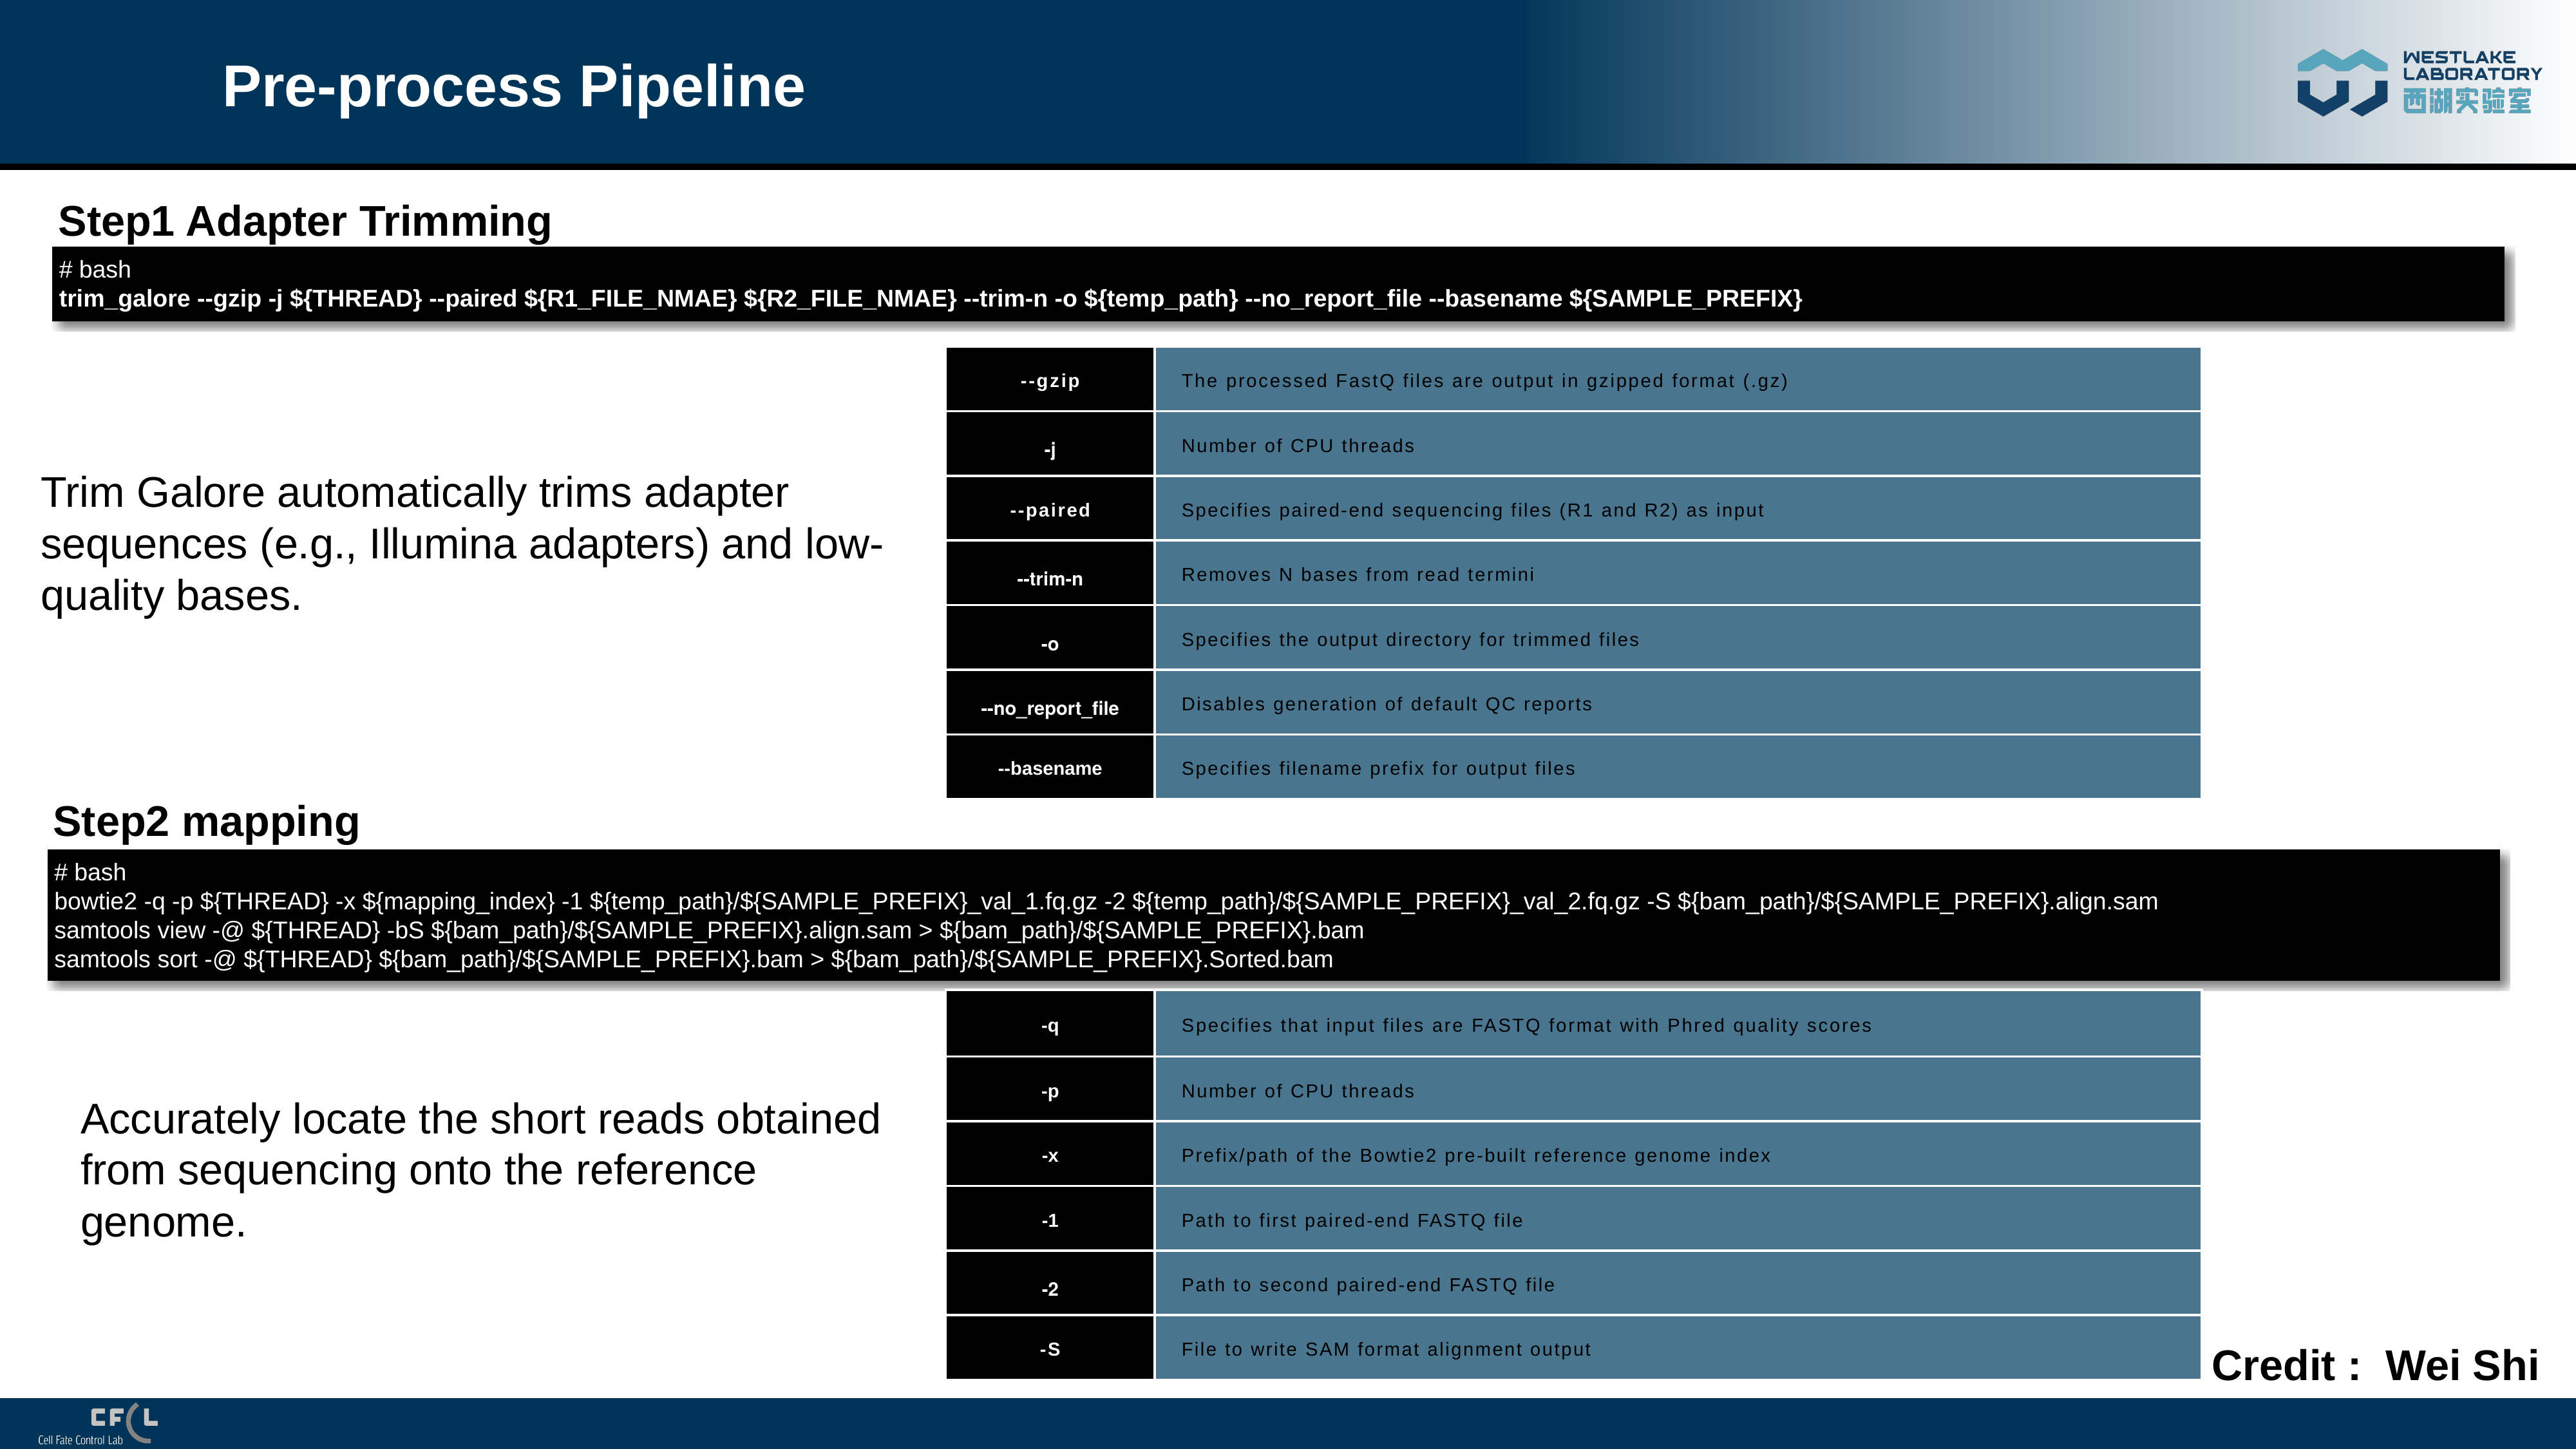

# Pre-process Pipeline
Step1 Adapter Trimming
# bash
trim_galore --gzip -j ${THREAD} --paired ${R1_FILE_NMAE} ${R2_FILE_NMAE} --trim-n -o ${temp_path} --no_report_file --basename ${SAMPLE_PREFIX}
| --gzip | The processed FastQ files are output in gzipped format (.gz) |
| --- | --- |
| -j | Number of CPU threads |
| --paired | Specifies paired-end sequencing files (R1 and R2) as input |
| --trim-n | Removes N bases from read termini |
| -o | Specifies the output directory for trimmed files |
| --no\_report\_file | Disables generation of default QC reports |
| --basename | Specifies filename prefix for output files |
Trim Galore automatically trims adapter sequences (e.g., Illumina adapters) and low-quality bases.
Step2 mapping
# bash
bowtie2 -q -p ${THREAD} -x ${mapping_index} -1 ${temp_path}/${SAMPLE_PREFIX}_val_1.fq.gz -2 ${temp_path}/${SAMPLE_PREFIX}_val_2.fq.gz -S ${bam_path}/${SAMPLE_PREFIX}.align.sam
samtools view -@ ${THREAD} -bS ${bam_path}/${SAMPLE_PREFIX}.align.sam > ${bam_path}/${SAMPLE_PREFIX}.bam
samtools sort -@ ${THREAD} ${bam_path}/${SAMPLE_PREFIX}.bam > ${bam_path}/${SAMPLE_PREFIX}.Sorted.bam

| -q | Specifies that input files are FASTQ format with Phred quality scores |
| --- | --- |
| -p | Number of CPU threads |
| -x | Prefix/path of the Bowtie2 pre-built reference genome index |
| -1 | Path to first paired-end FASTQ file |
| -2 | Path to second paired-end FASTQ file |
| -S | File to write SAM format alignment output |
Accurately locate the short reads obtained from sequencing onto the reference genome.
Credit :  Wei Shi